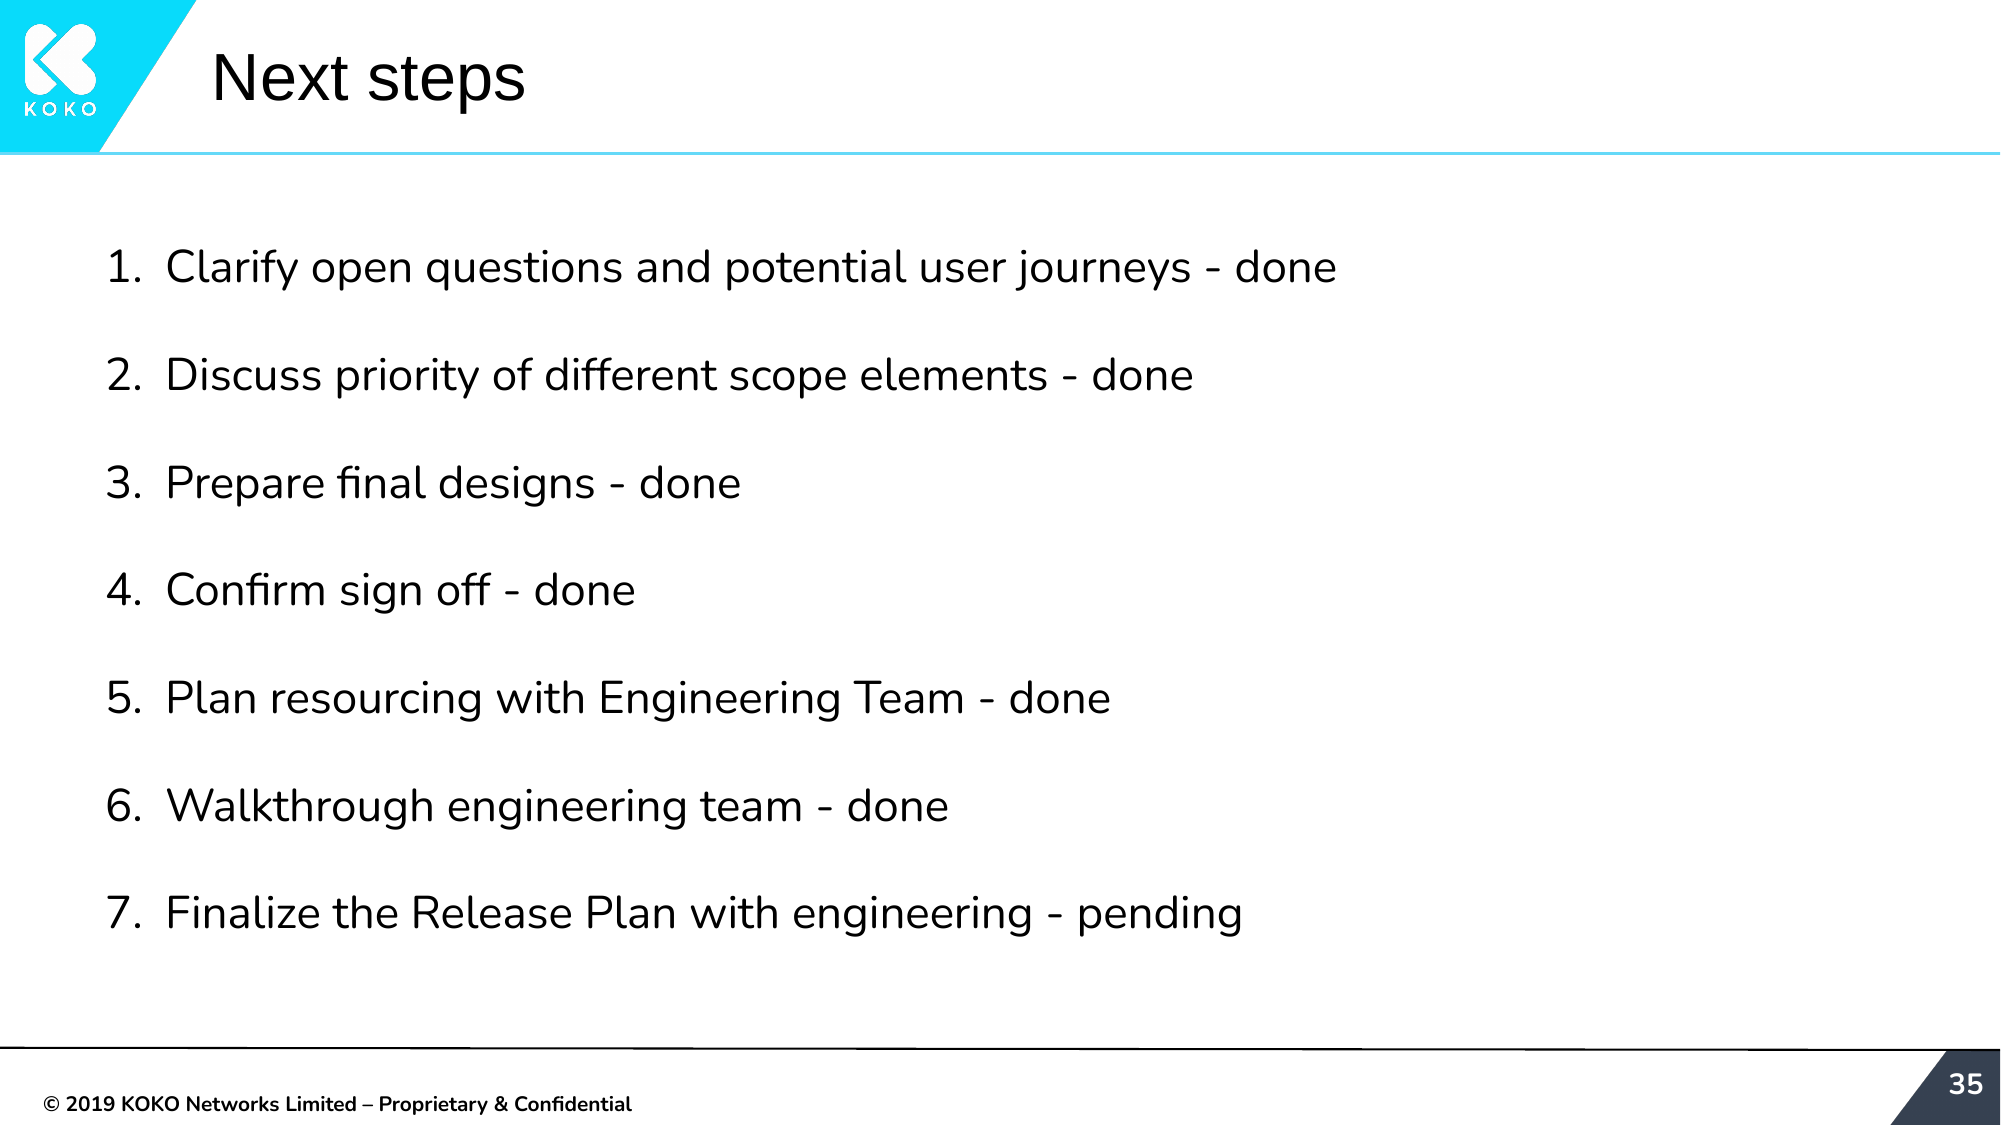

# Next steps
Clarify open questions and potential user journeys - done
Discuss priority of different scope elements - done
Prepare final designs - done
Confirm sign off - done
Plan resourcing with Engineering Team - done
Walkthrough engineering team - done
Finalize the Release Plan with engineering - pending
35